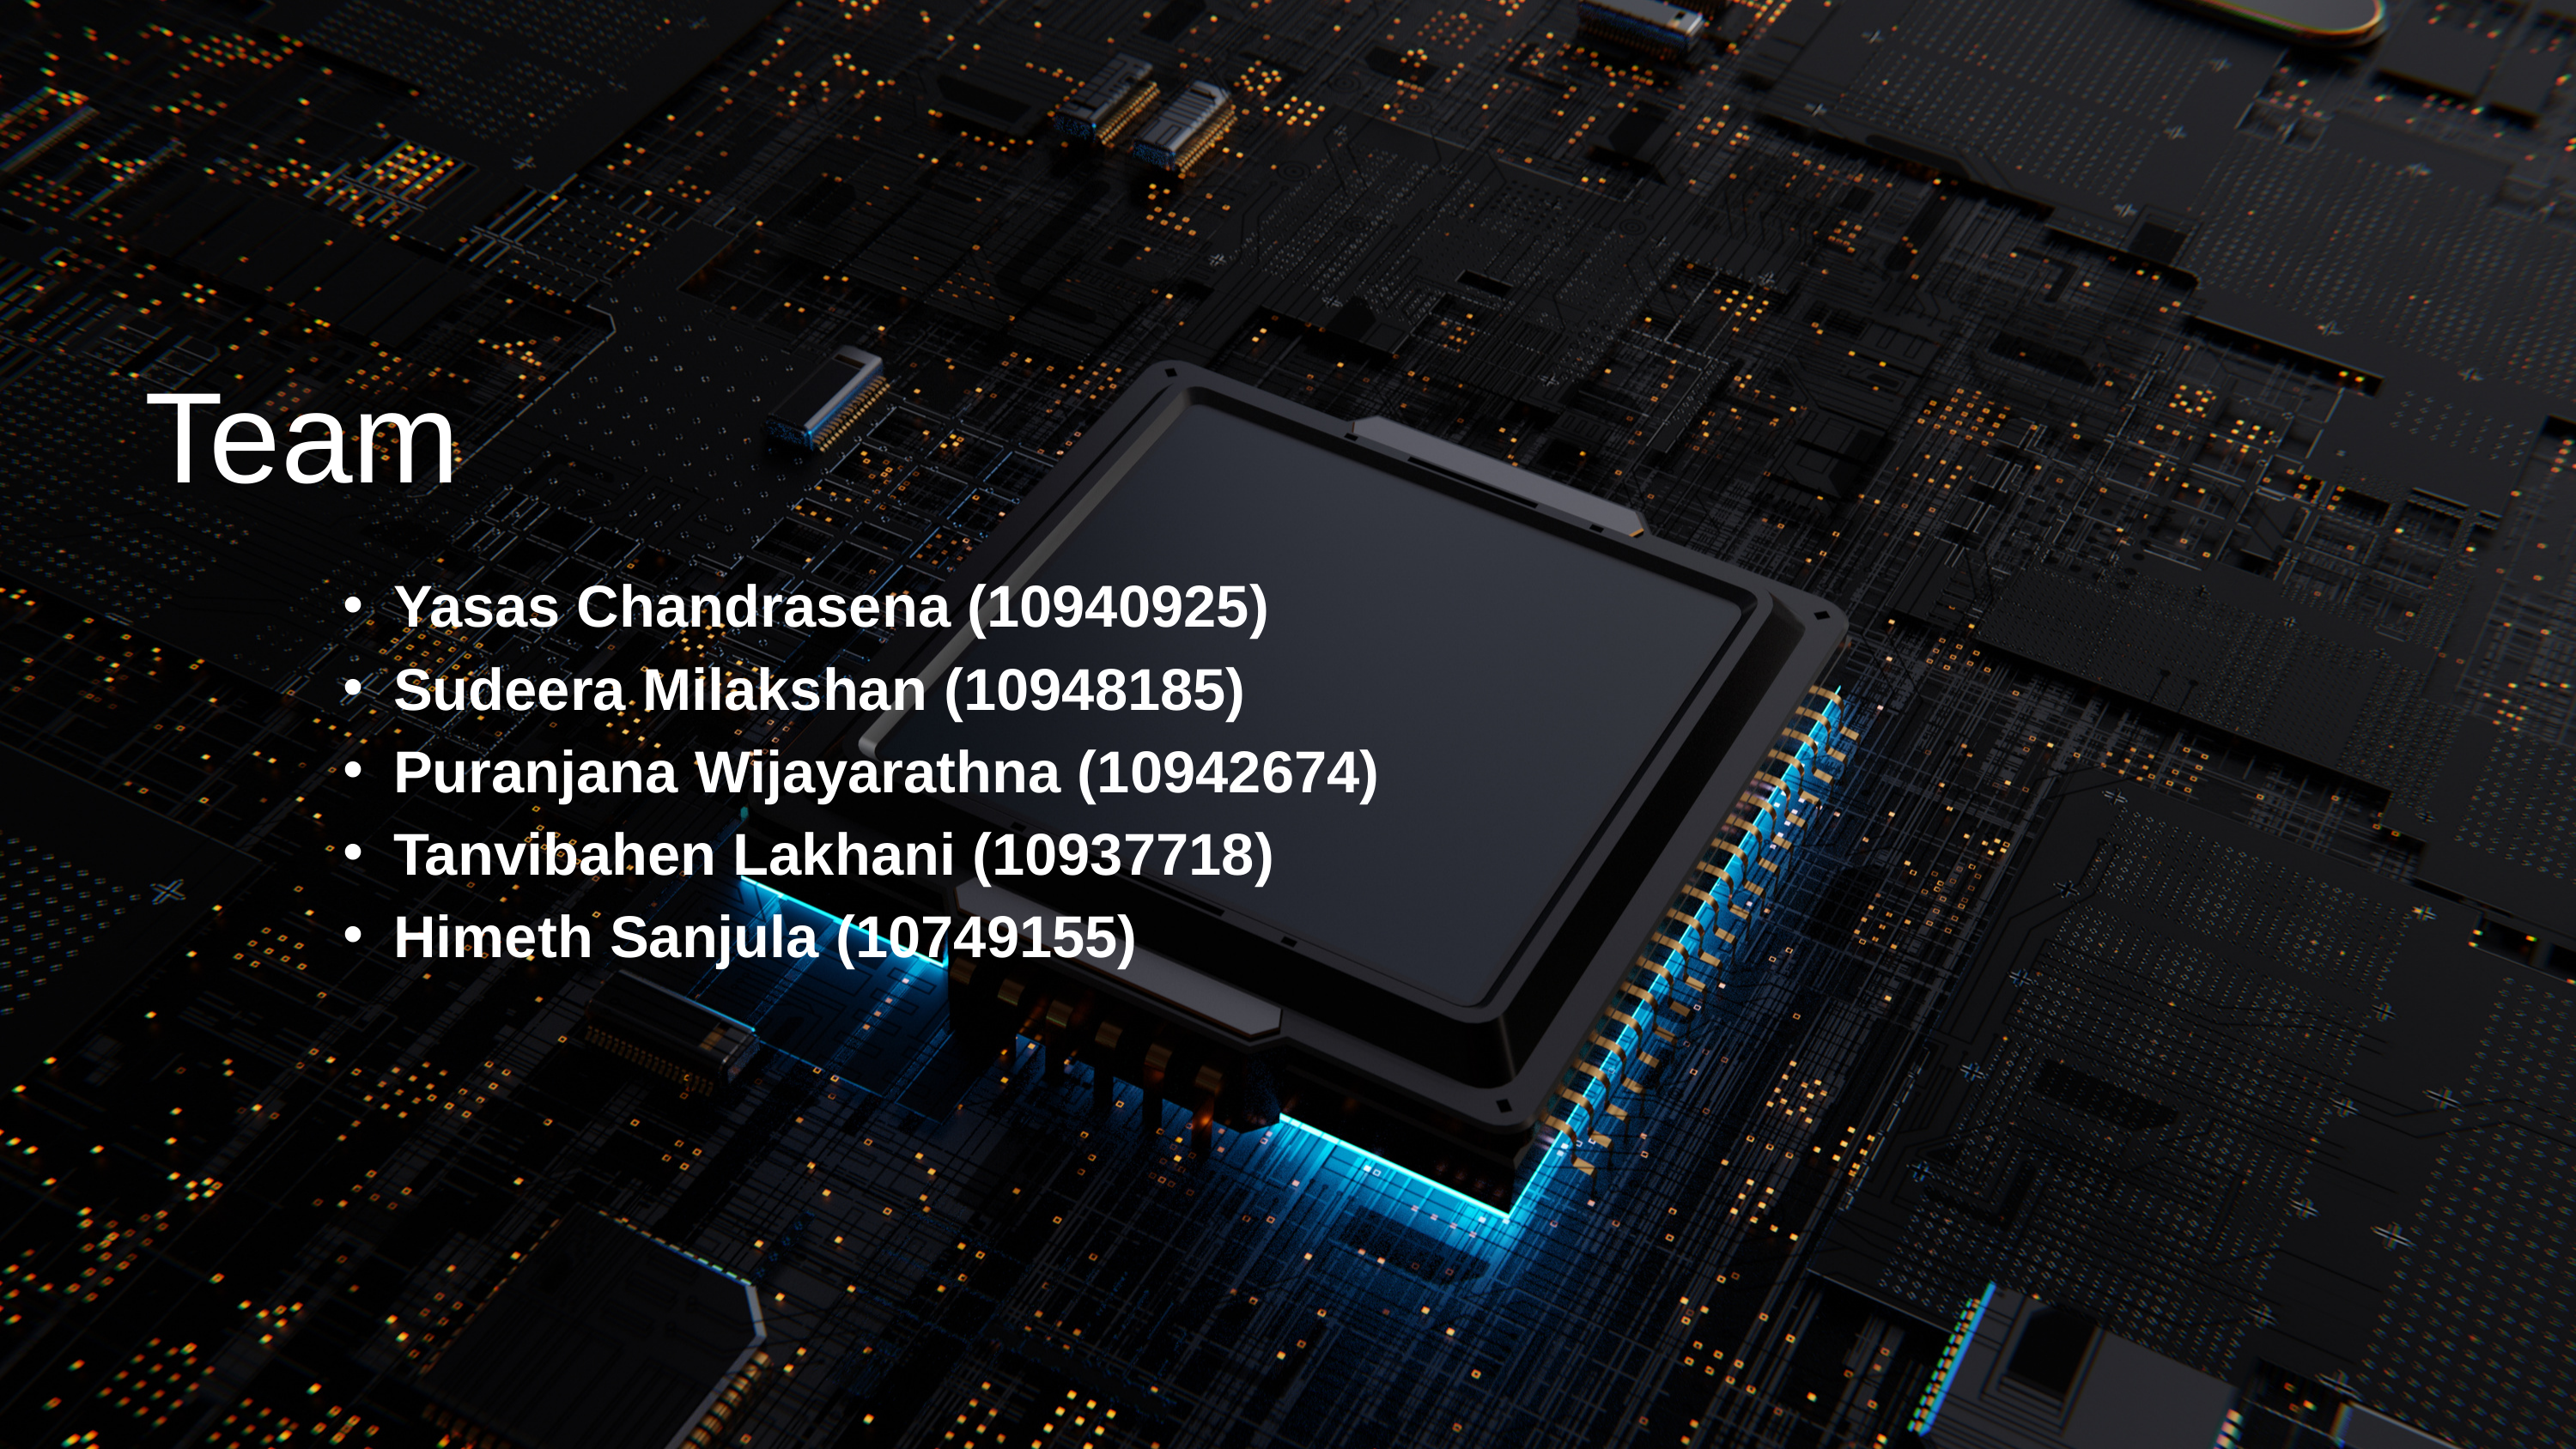

Team
Yasas Chandrasena (10940925)
Sudeera Milakshan (10948185)
Puranjana Wijayarathna (10942674)
Tanvibahen Lakhani (10937718)
Himeth Sanjula (10749155)